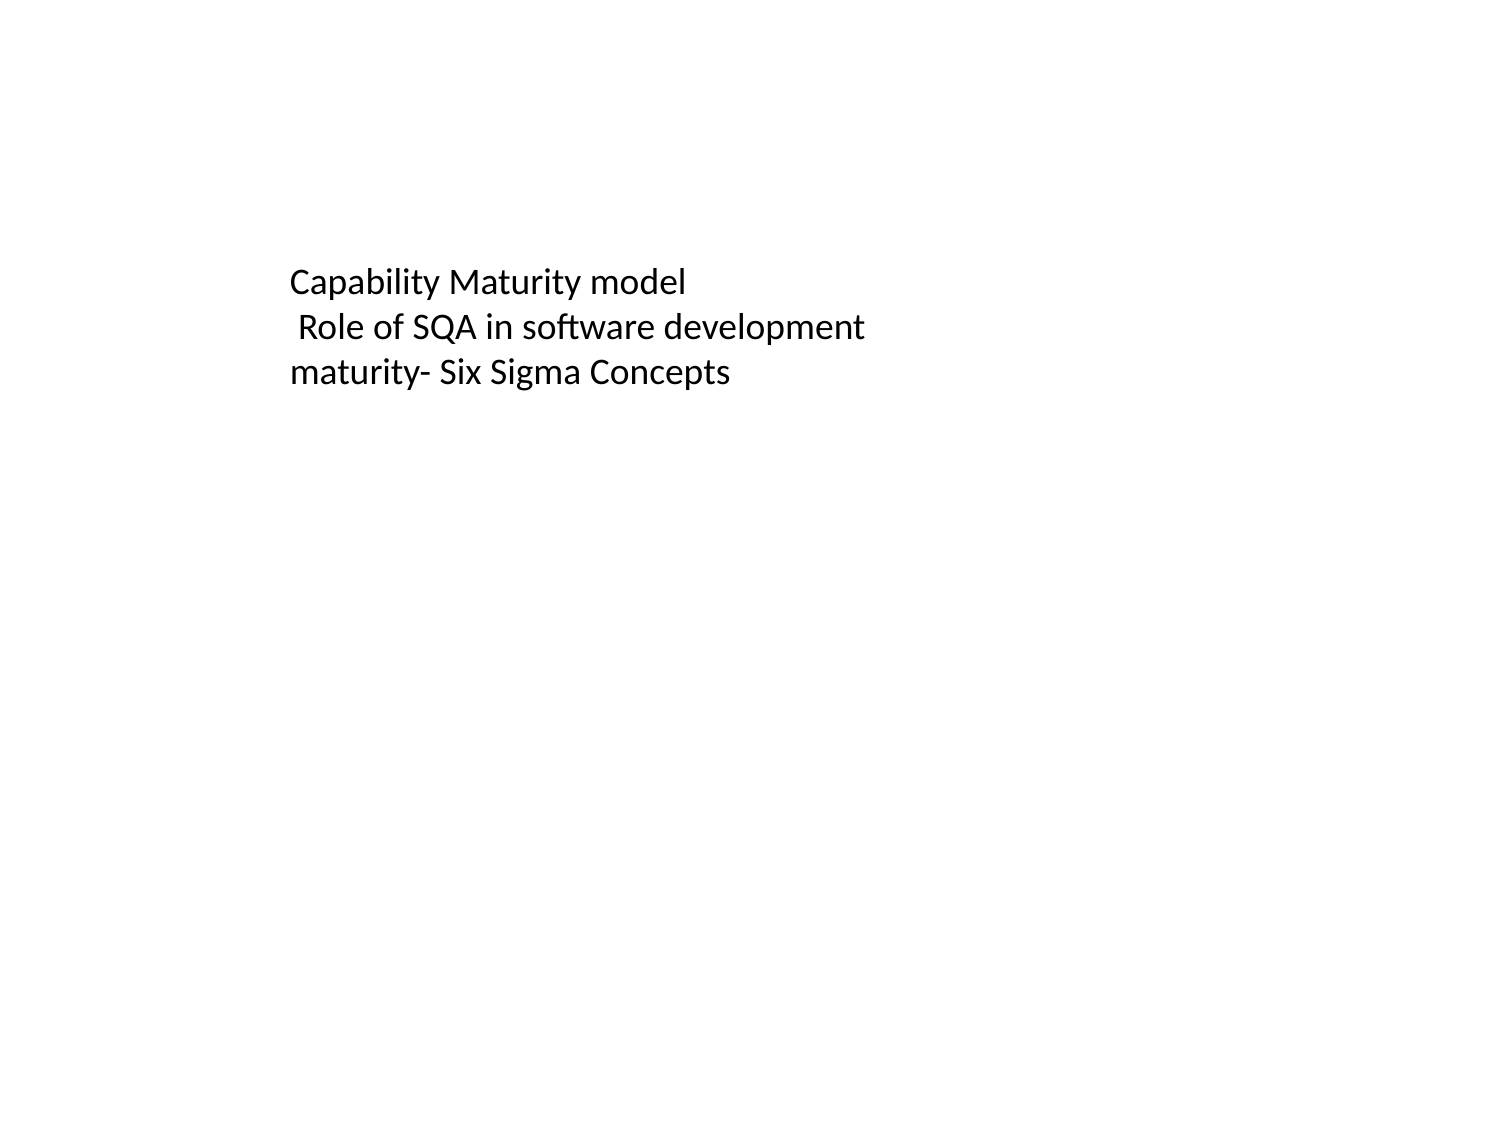

Capability Maturity model
 Role of SQA in software development maturity- Six Sigma Concepts